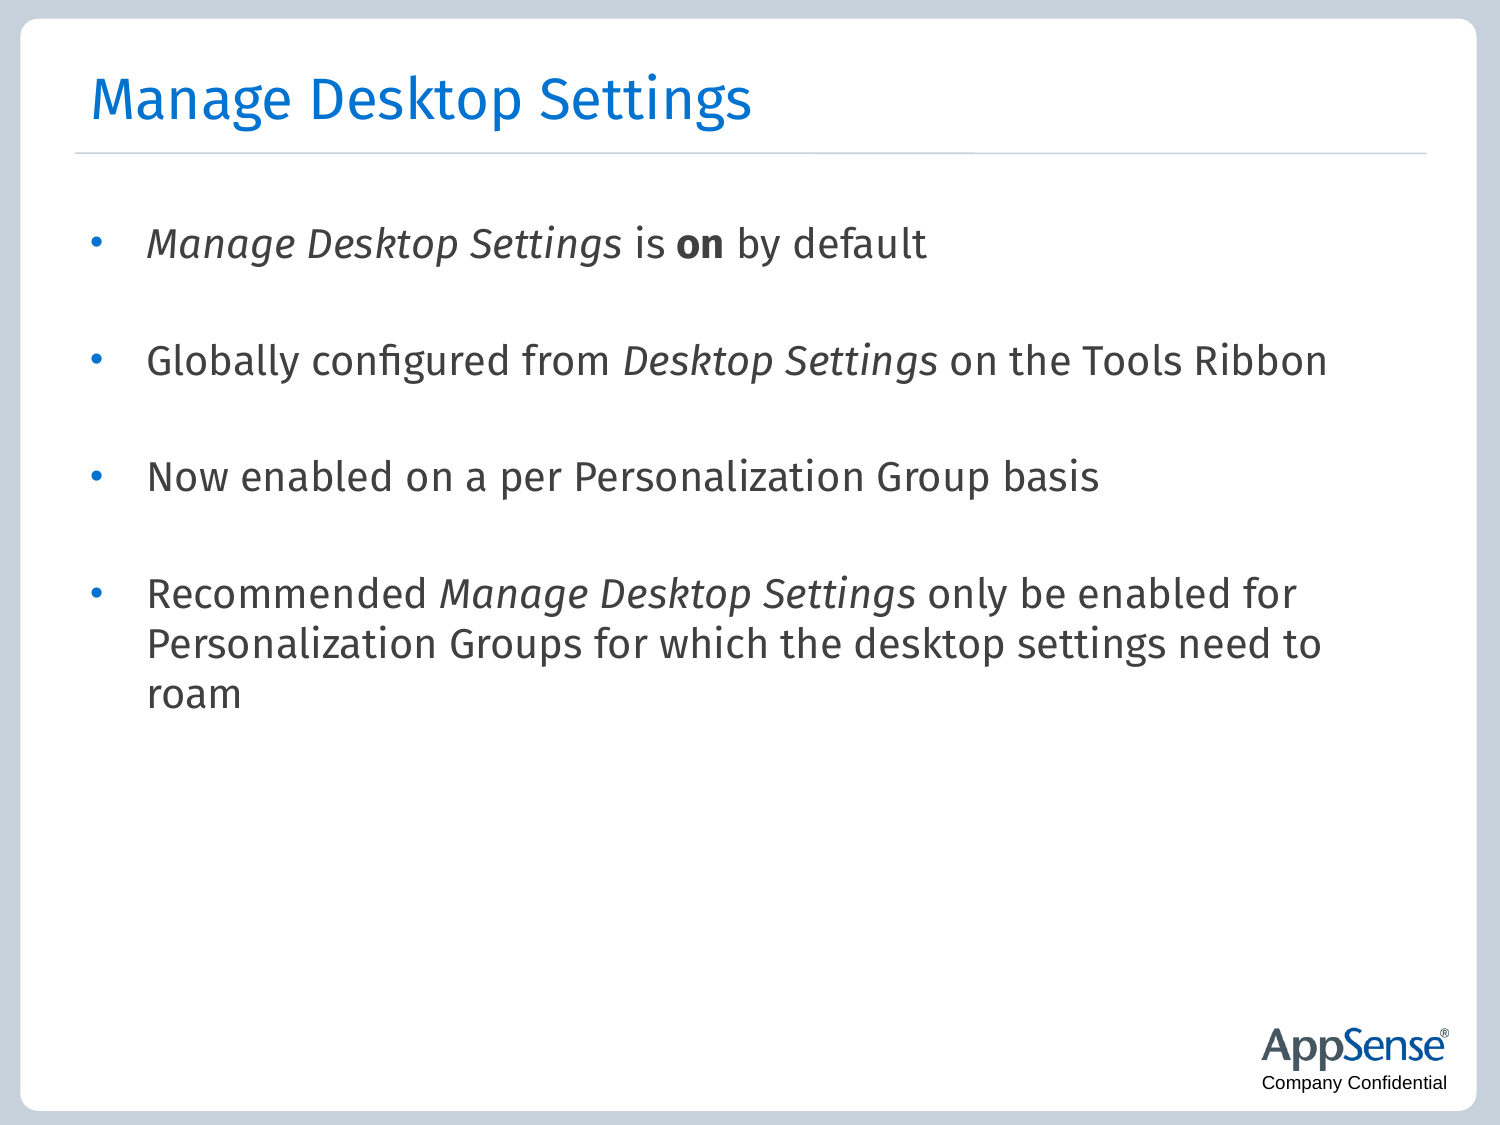

# Manage Desktop Settings
Manage Desktop Settings is on by default

Globally configured from Desktop Settings on the Tools Ribbon

Now enabled on a per Personalization Group basis

Recommended Manage Desktop Settings only be enabled for Personalization Groups for which the desktop settings need to roam